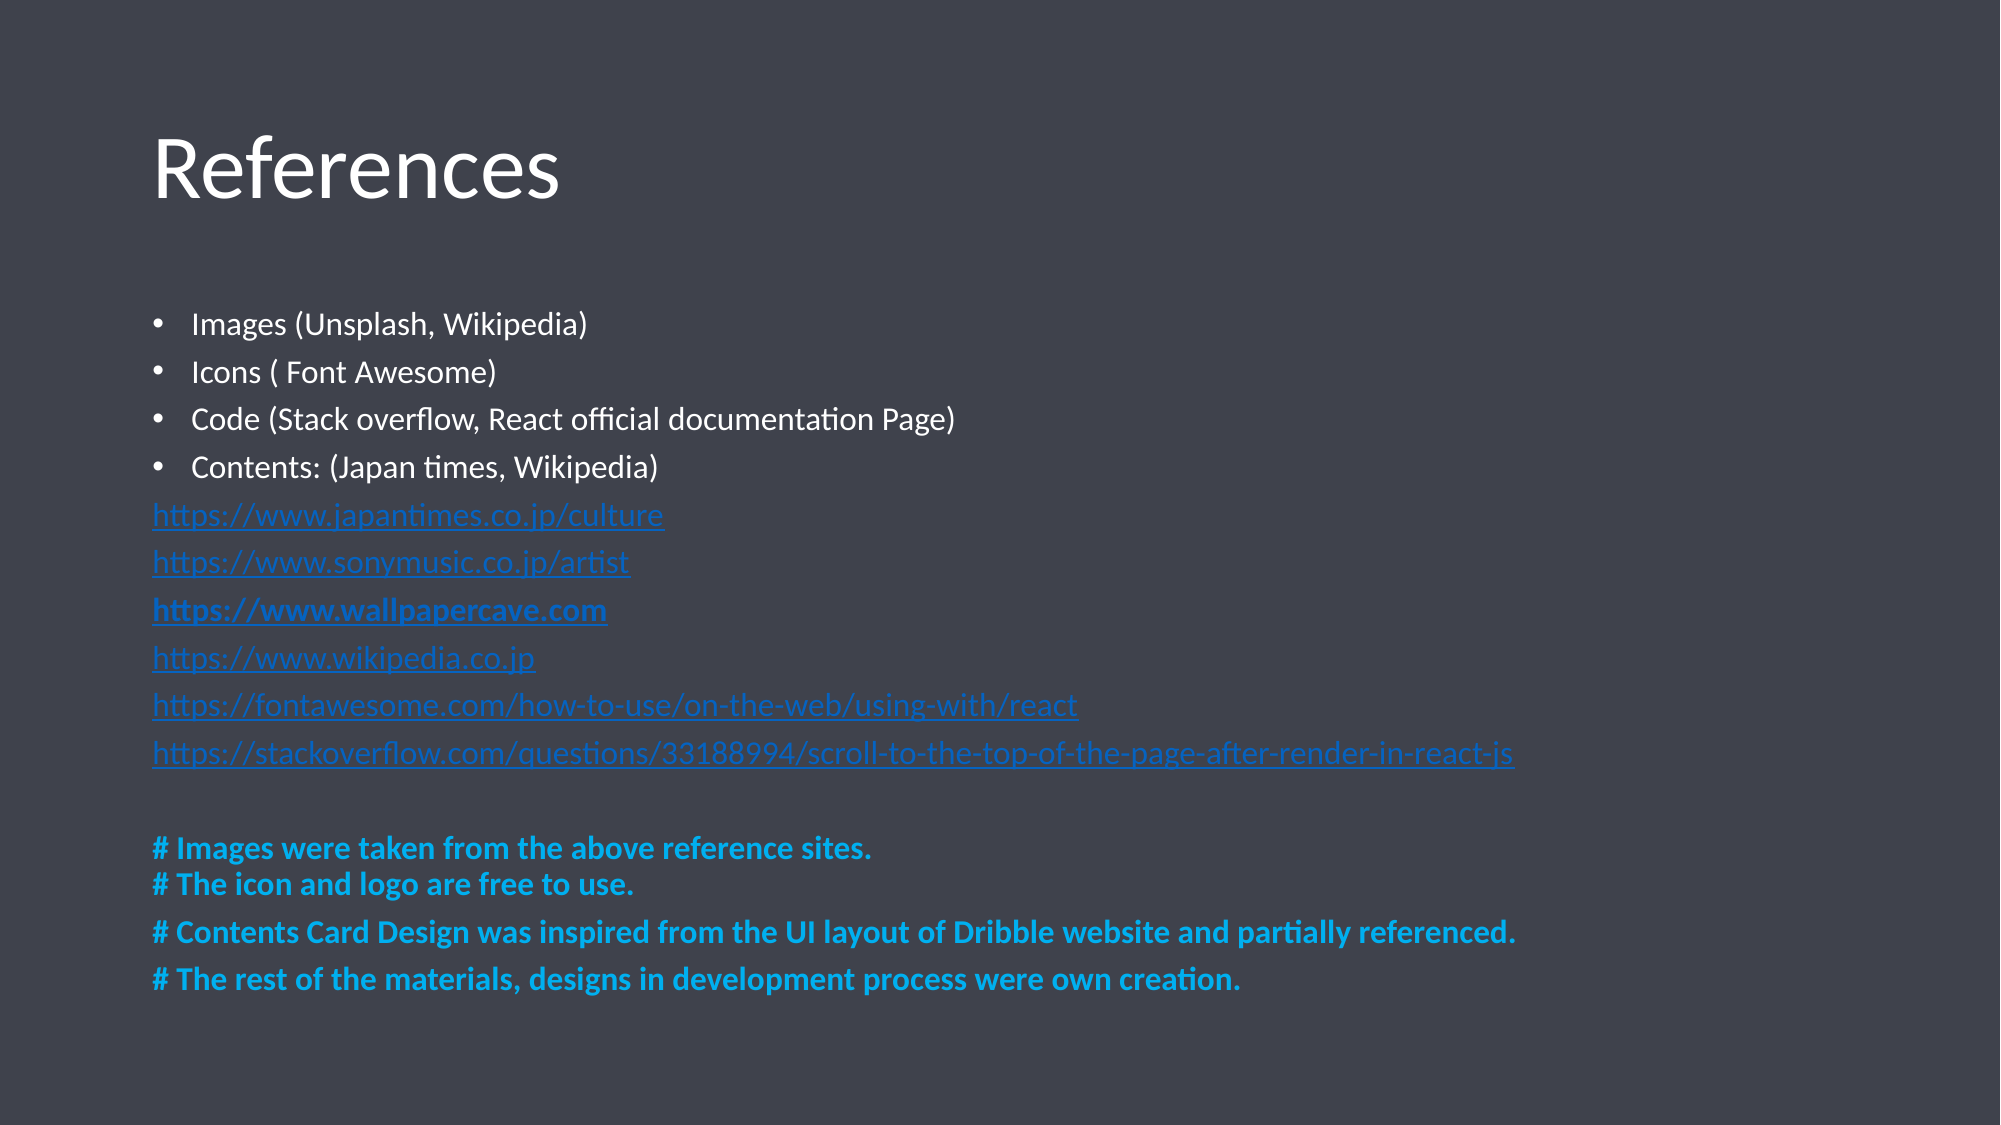

# References
Images (Unsplash, Wikipedia)
Icons ( Font Awesome)
Code (Stack overflow, React official documentation Page)
Contents: (Japan times, Wikipedia)
https://www.japantimes.co.jp/culture
https://www.sonymusic.co.jp/artist
https://www.wallpapercave.com
https://www.wikipedia.co.jp
https://fontawesome.com/how-to-use/on-the-web/using-with/react
https://stackoverflow.com/questions/33188994/scroll-to-the-top-of-the-page-after-render-in-react-js

# Images were taken from the above reference sites. # The icon and logo are free to use.
# Contents Card Design was inspired from the UI layout of Dribble website and partially referenced.
# The rest of the materials, designs in development process were own creation.